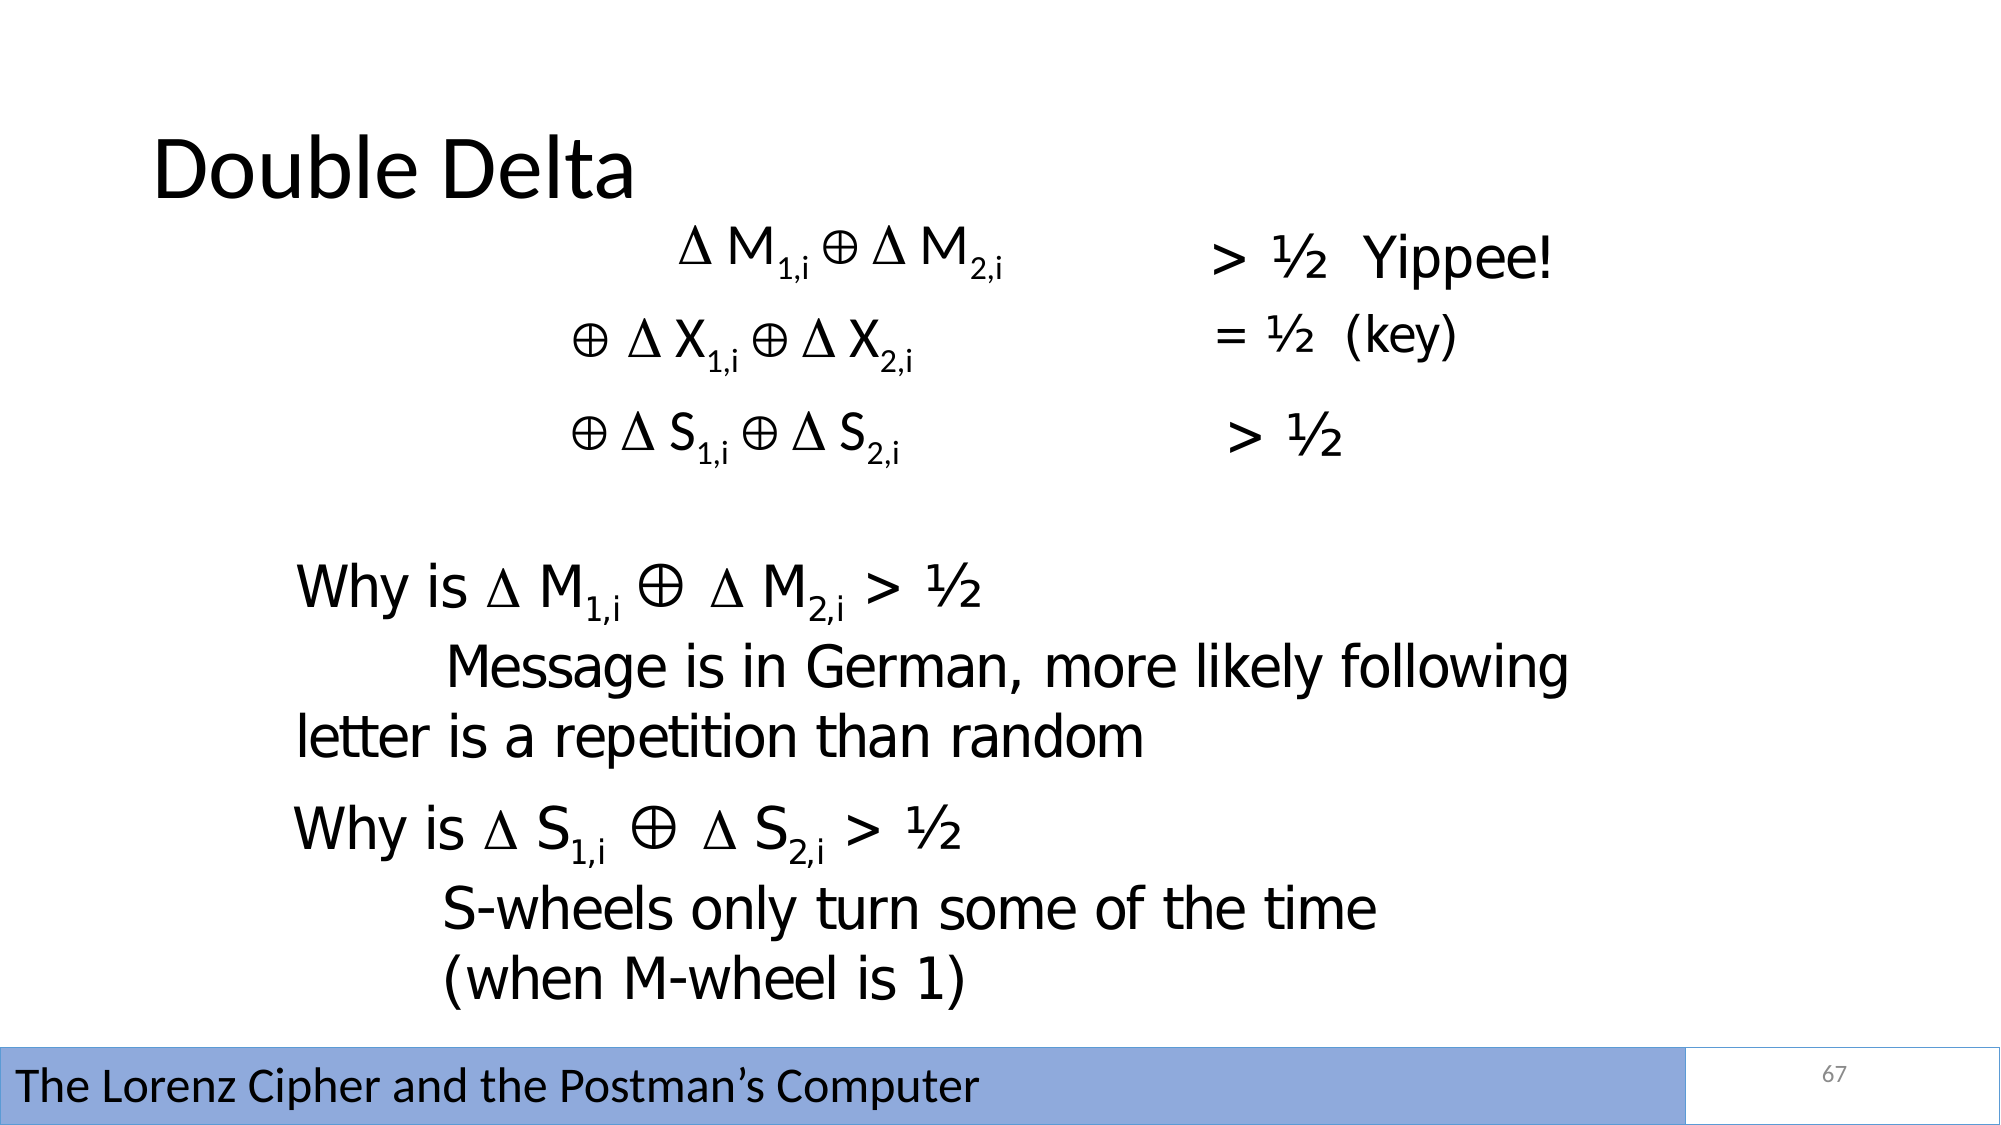

# Double Delta
			Δ M1,i ⊕ Δ M2,i
		   ⊕ Δ X1,i ⊕ Δ X2,i
		     ⊕ Δ S1,i ⊕ Δ S2,i
> ½  Yippee!
= ½  (key)
> ½
Why is Δ M1,i ⊕ Δ M2,i > ½
	Message is in German, more likely following 	letter is a repetition than random
Why is Δ S1,i ⊕ Δ S2,i > ½
	S-wheels only turn some of the time
	(when M-wheel is 1)
67
The Lorenz Cipher and the Postman’s Computer